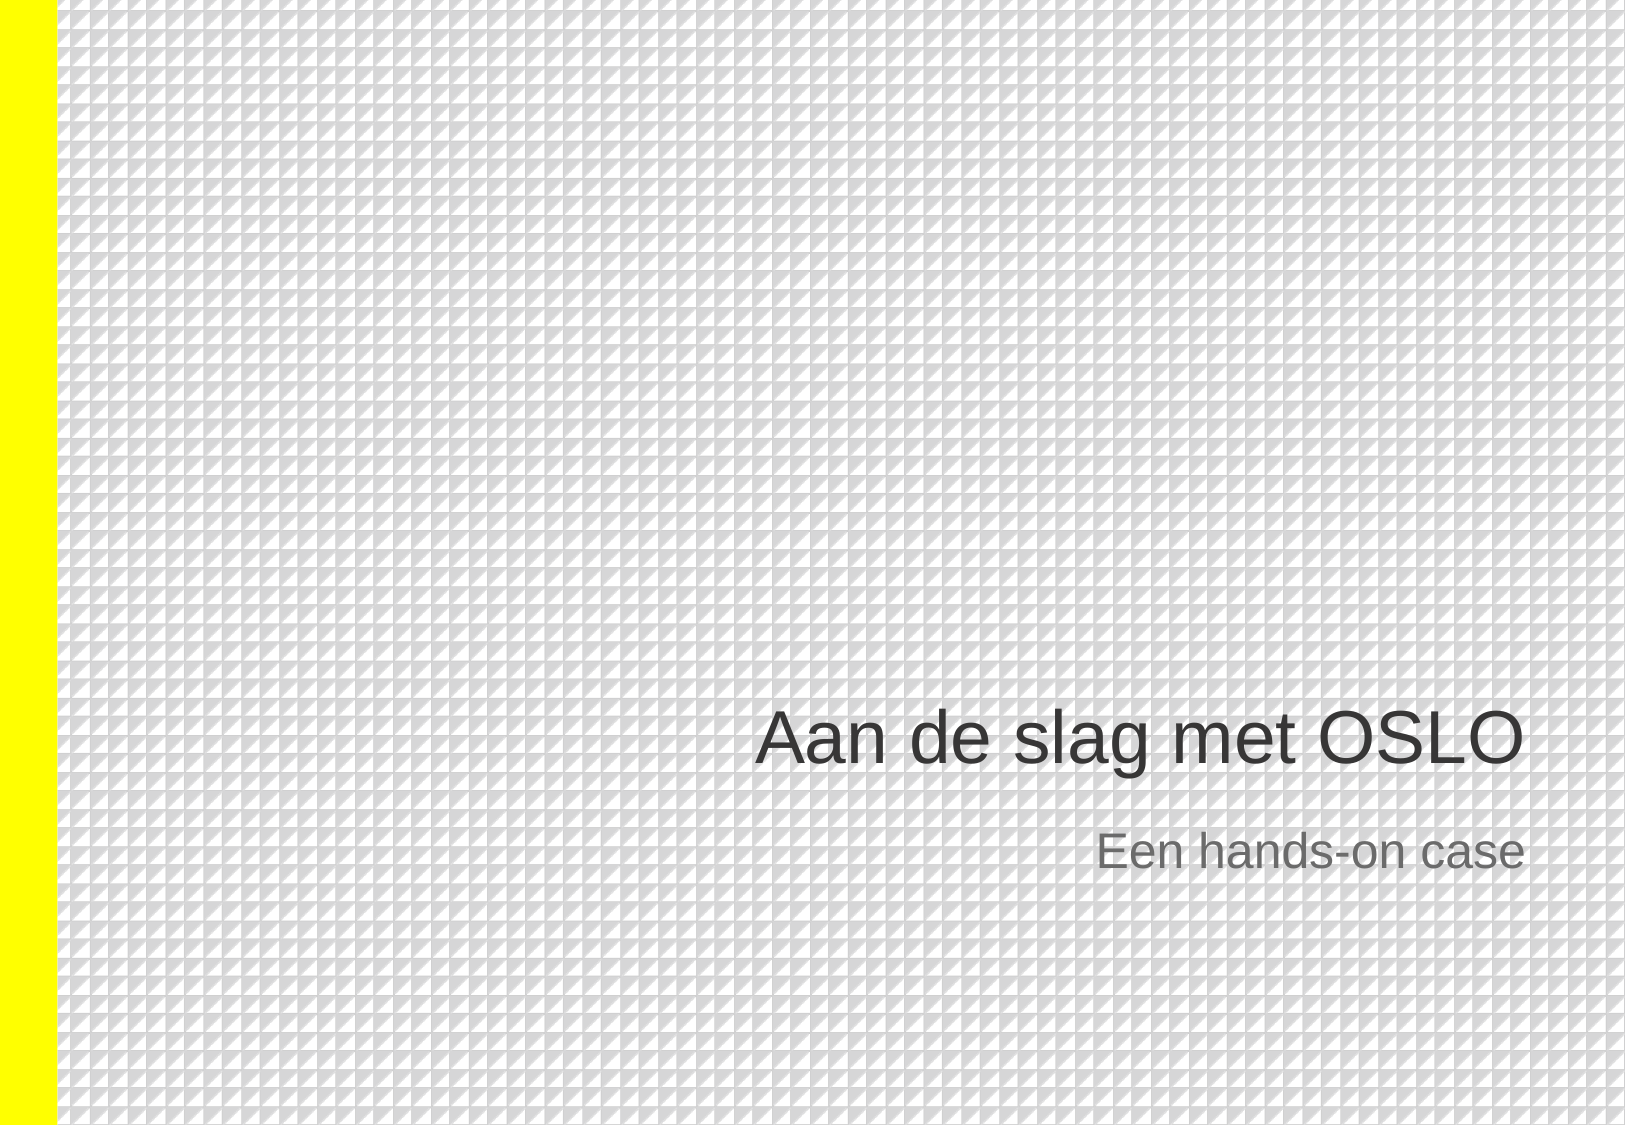

# Aan de slag met OSLO
Een hands-on case